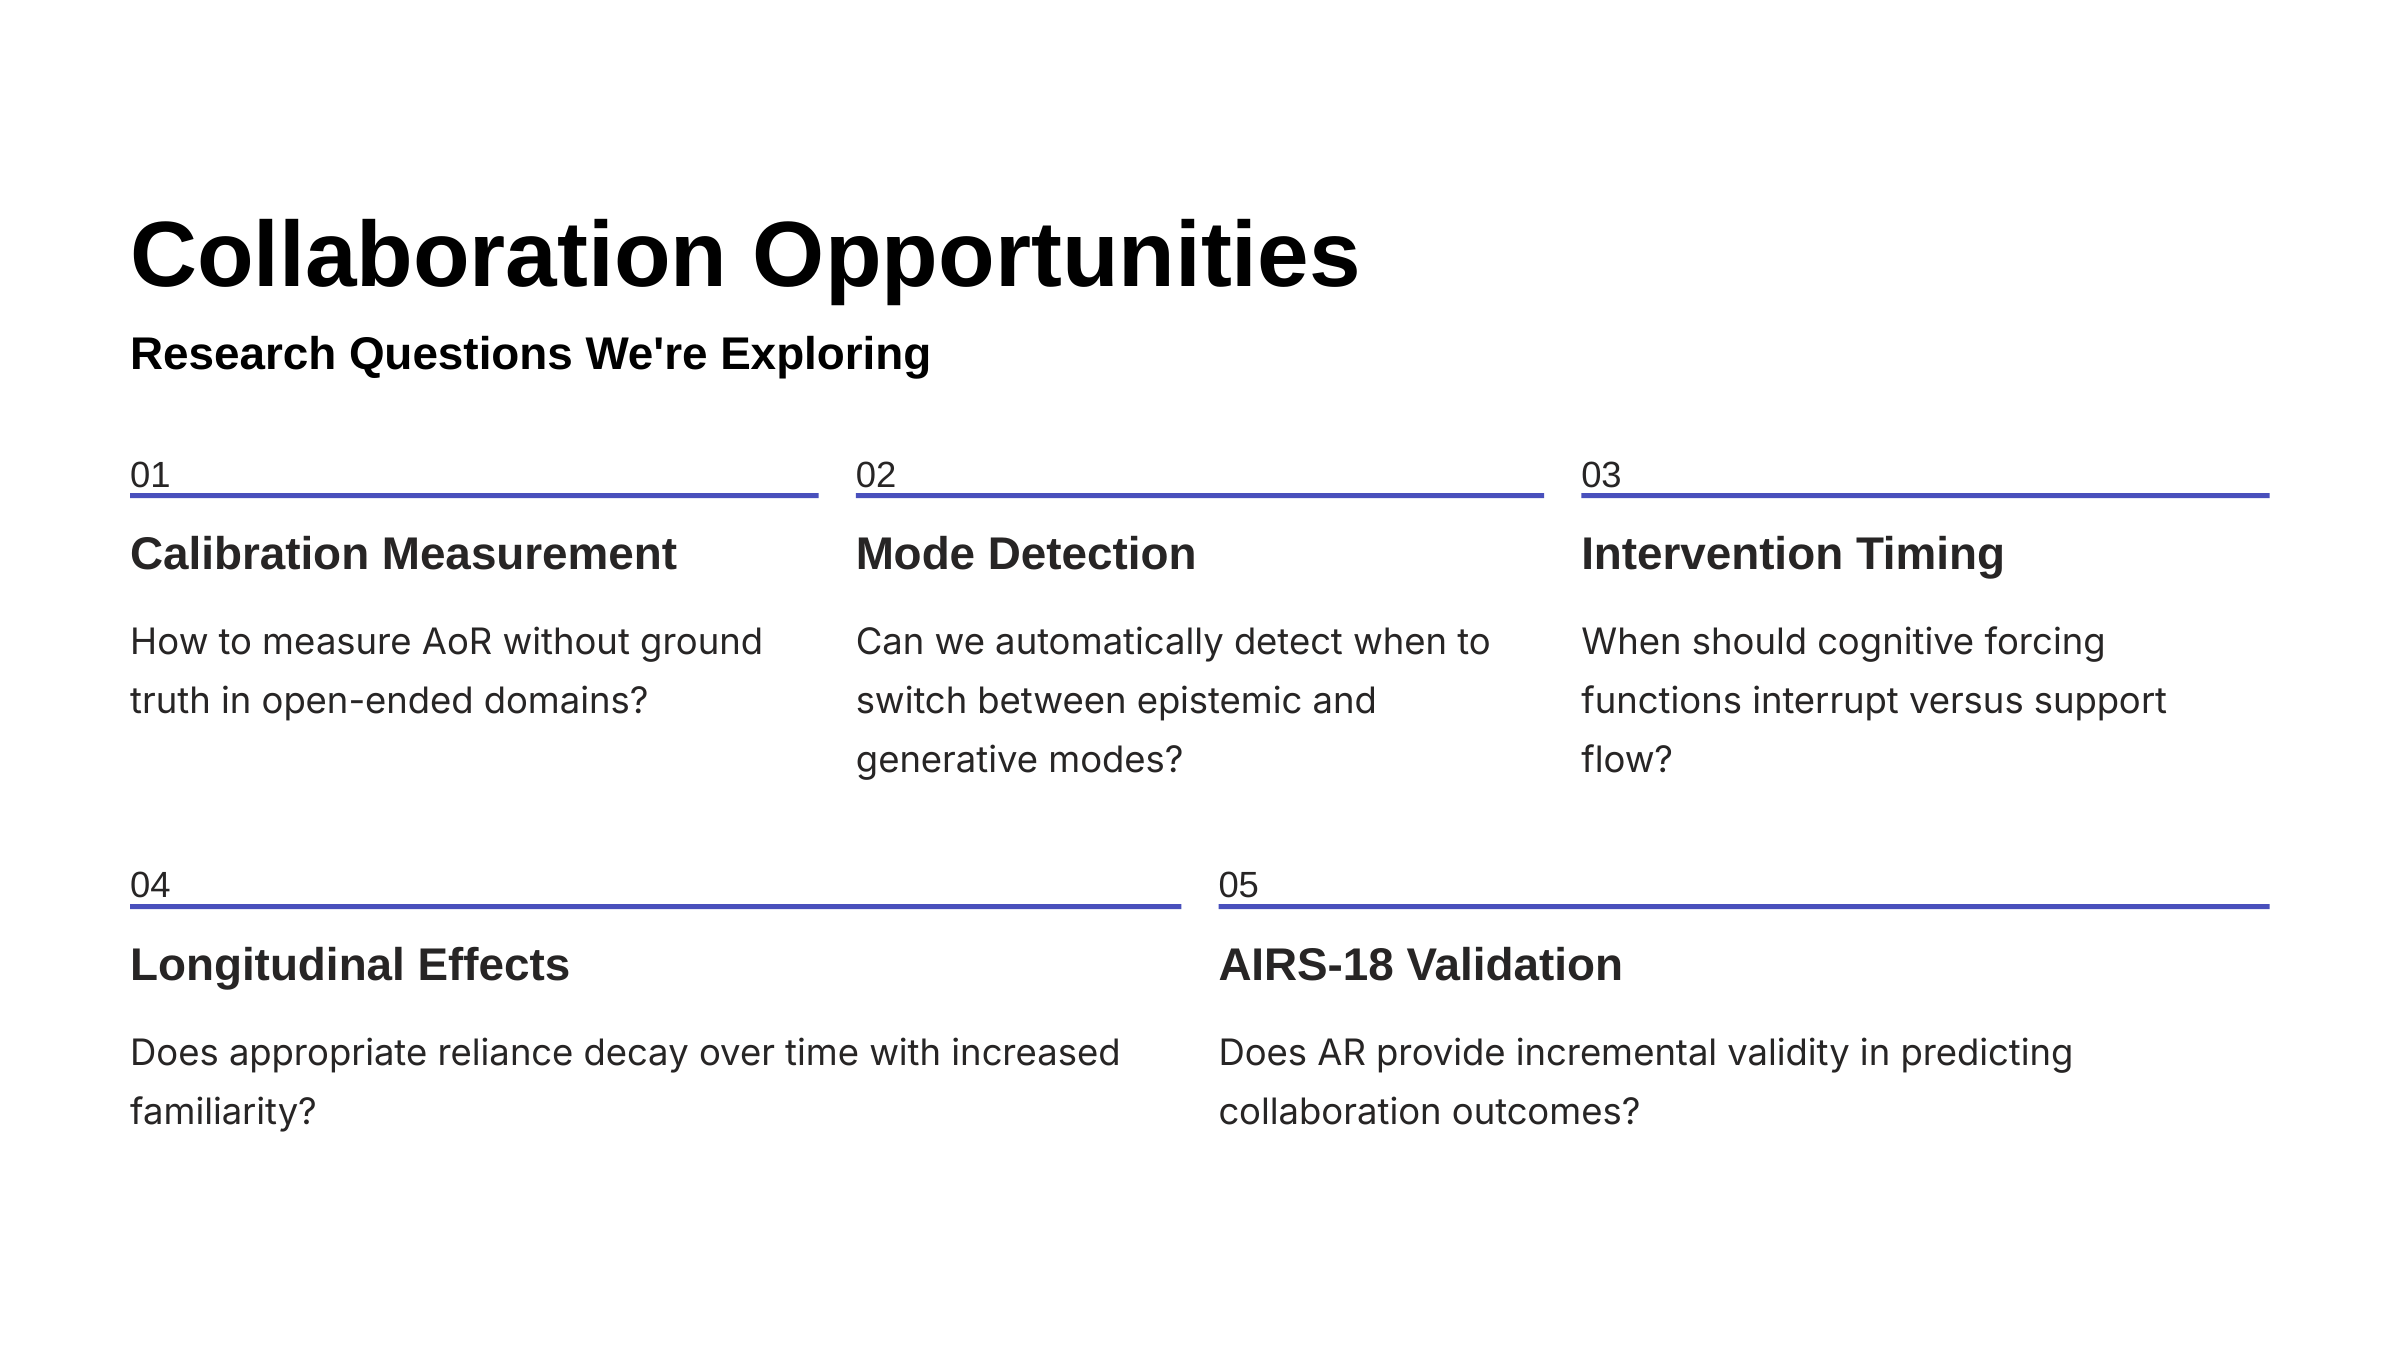

Collaboration Opportunities
Research Questions We're Exploring
01
02
03

Calibration Measurement
Mode Detection
Intervention Timing
How to measure AoR without ground truth in open-ended domains?
Can we automatically detect when to switch between epistemic and generative modes?
When should cognitive forcing functions interrupt versus support flow?
04
05

Longitudinal Effects
AIRS-18 Validation
Does appropriate reliance decay over time with increased familiarity?
Does AR provide incremental validity in predicting collaboration outcomes?